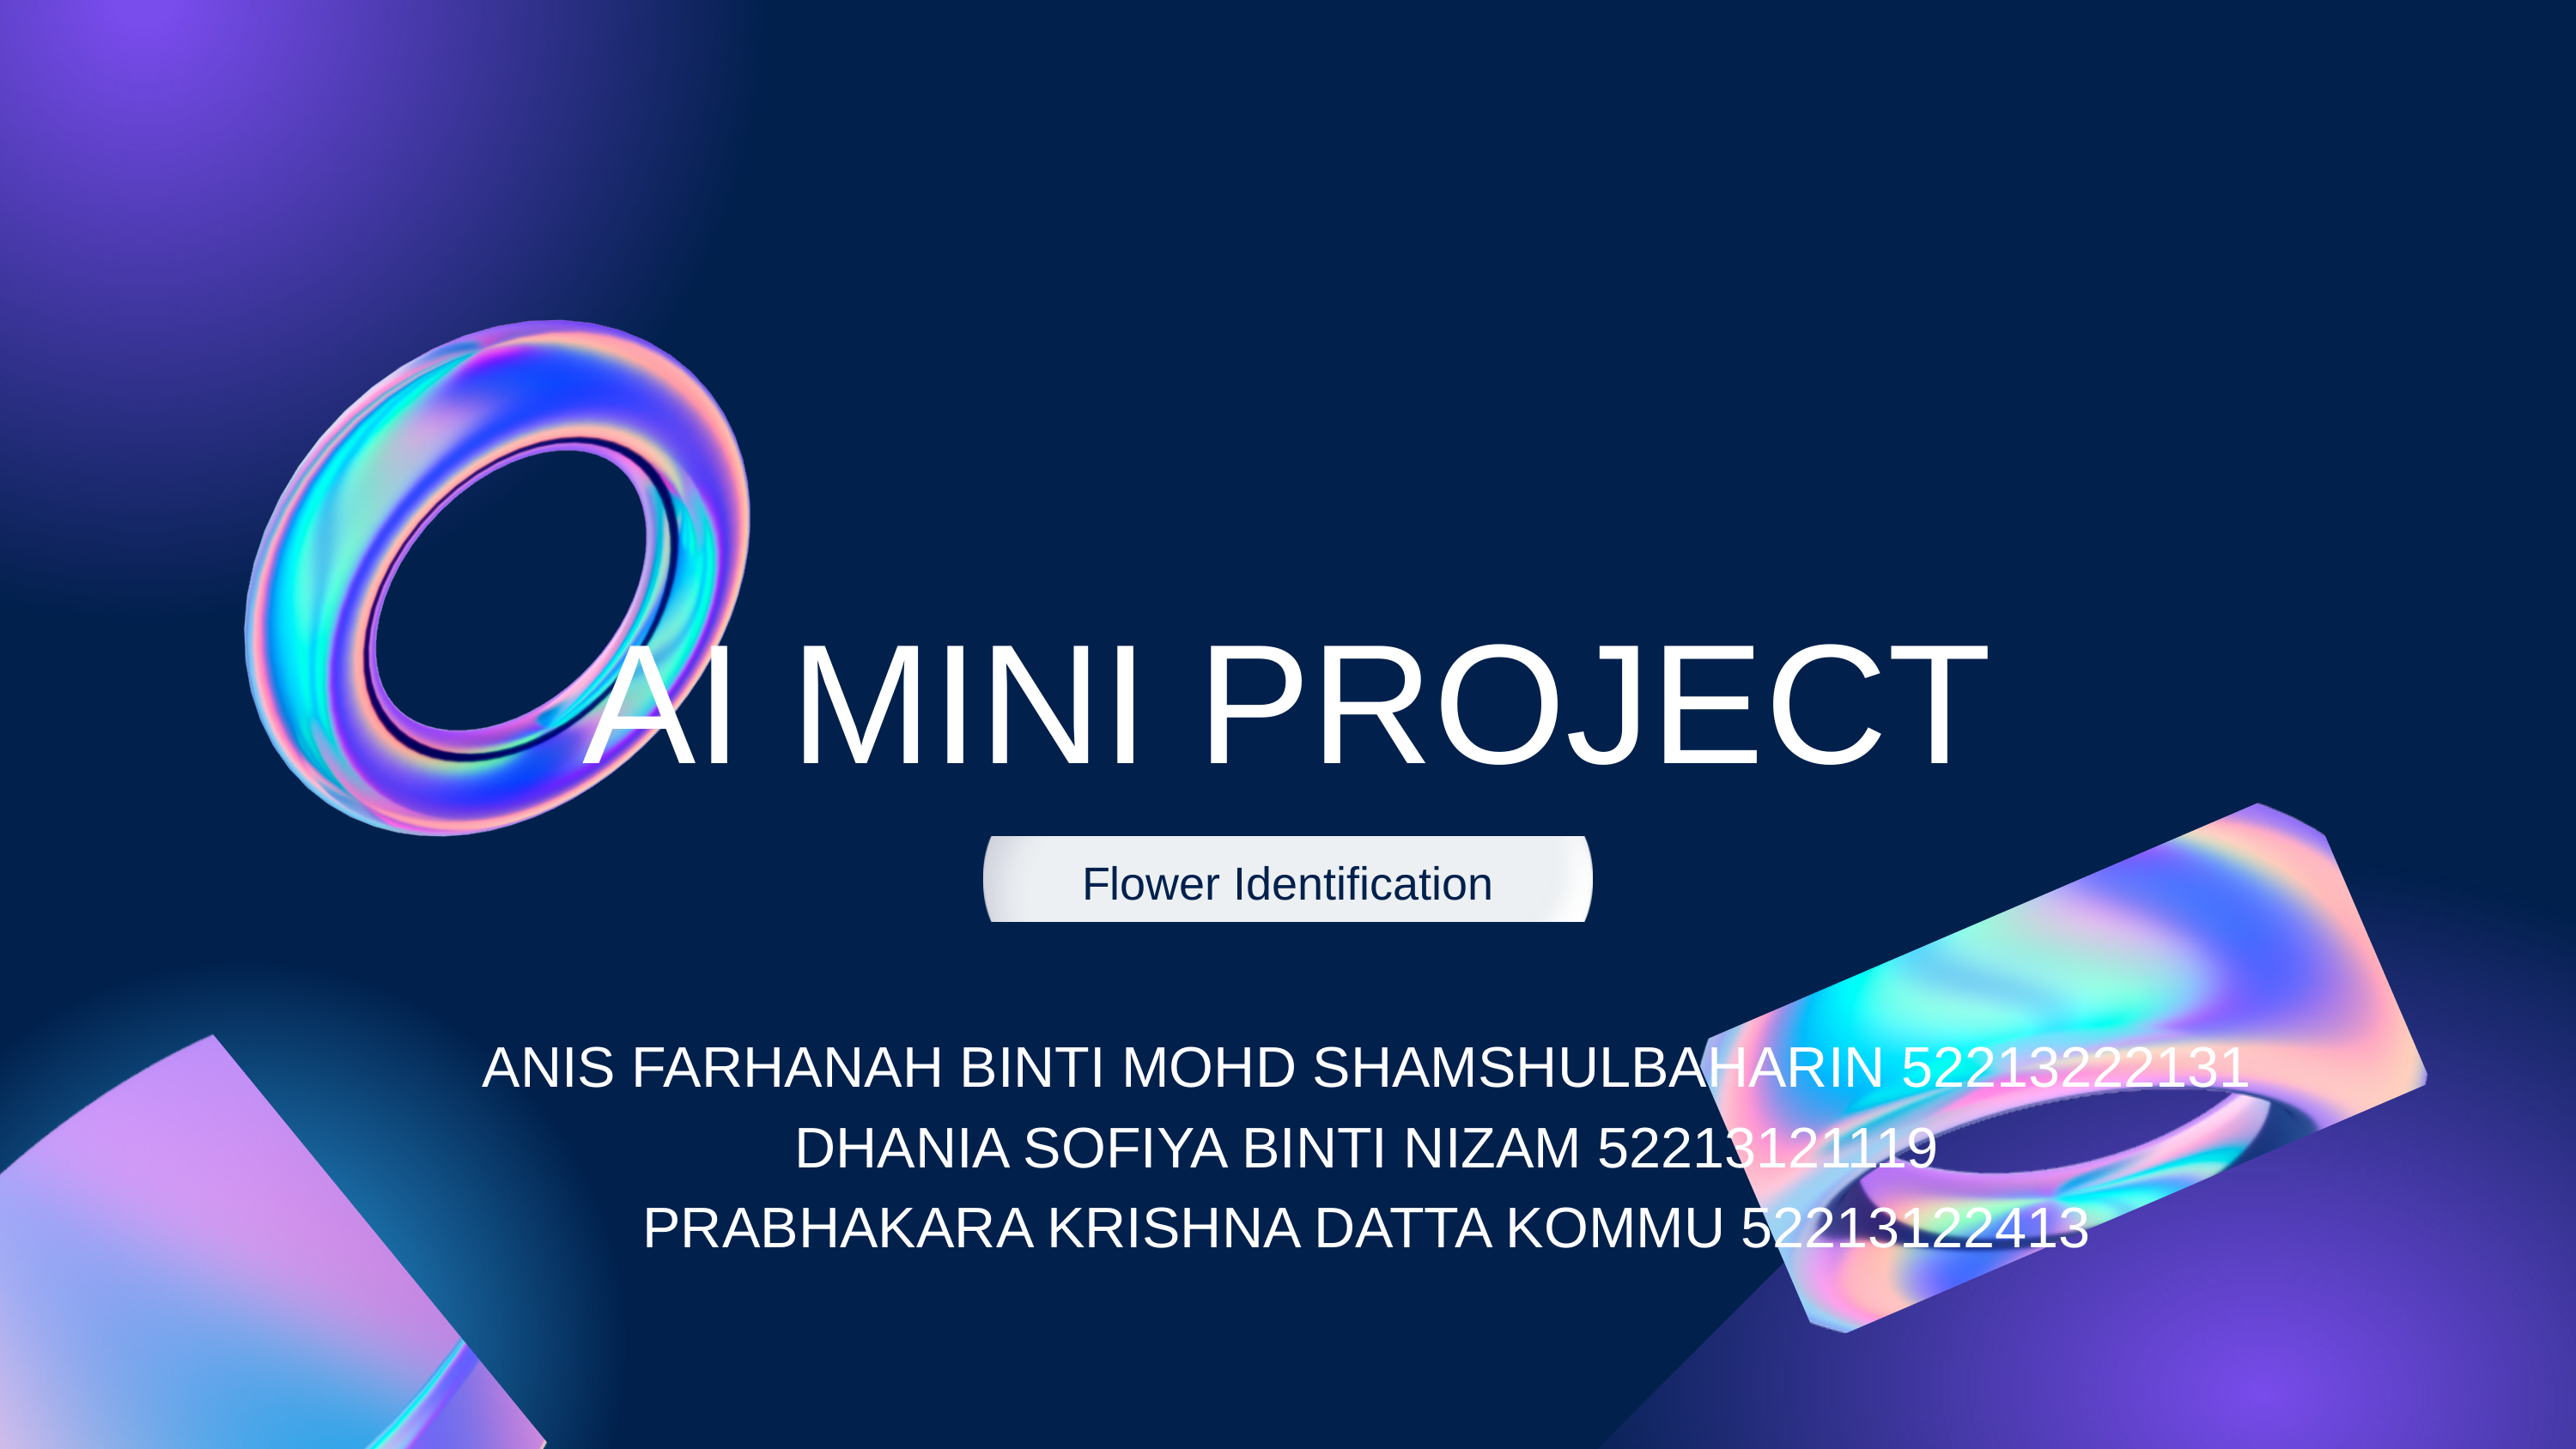

AI MINI PROJECT

Flower Identification

ANIS FARHANAH BINTI MOHD SHAMSHULBAHARIN 52213222131
DHANIA SOFIYA BINTI NIZAM 52213121119
PRABHAKARA KRISHNA DATTA KOMMU 52213122413